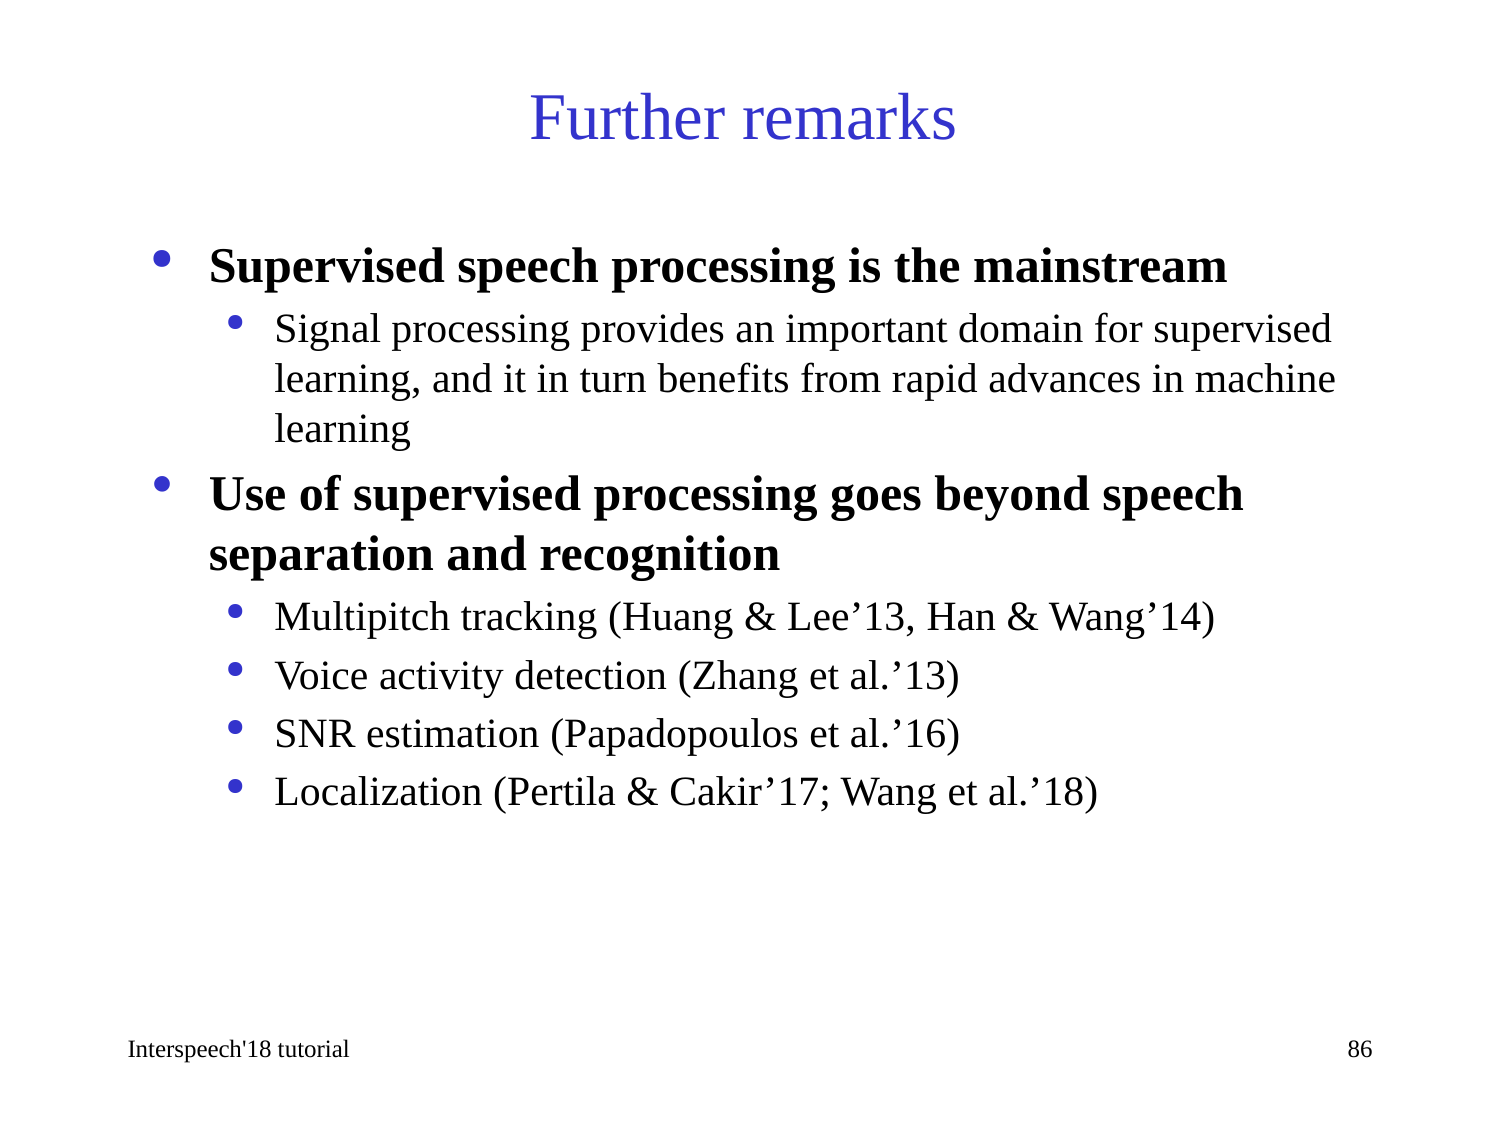

Further remarks
Supervised speech processing is the mainstream
Signal processing provides an important domain for supervised learning, and it in turn benefits from rapid advances in machine learning
Use of supervised processing goes beyond speech separation and recognition
Multipitch tracking (Huang & Lee’13, Han & Wang’14)
Voice activity detection (Zhang et al.’13)
SNR estimation (Papadopoulos et al.’16)
Localization (Pertila & Cakir’17; Wang et al.’18)
Interspeech'18 tutorial
86